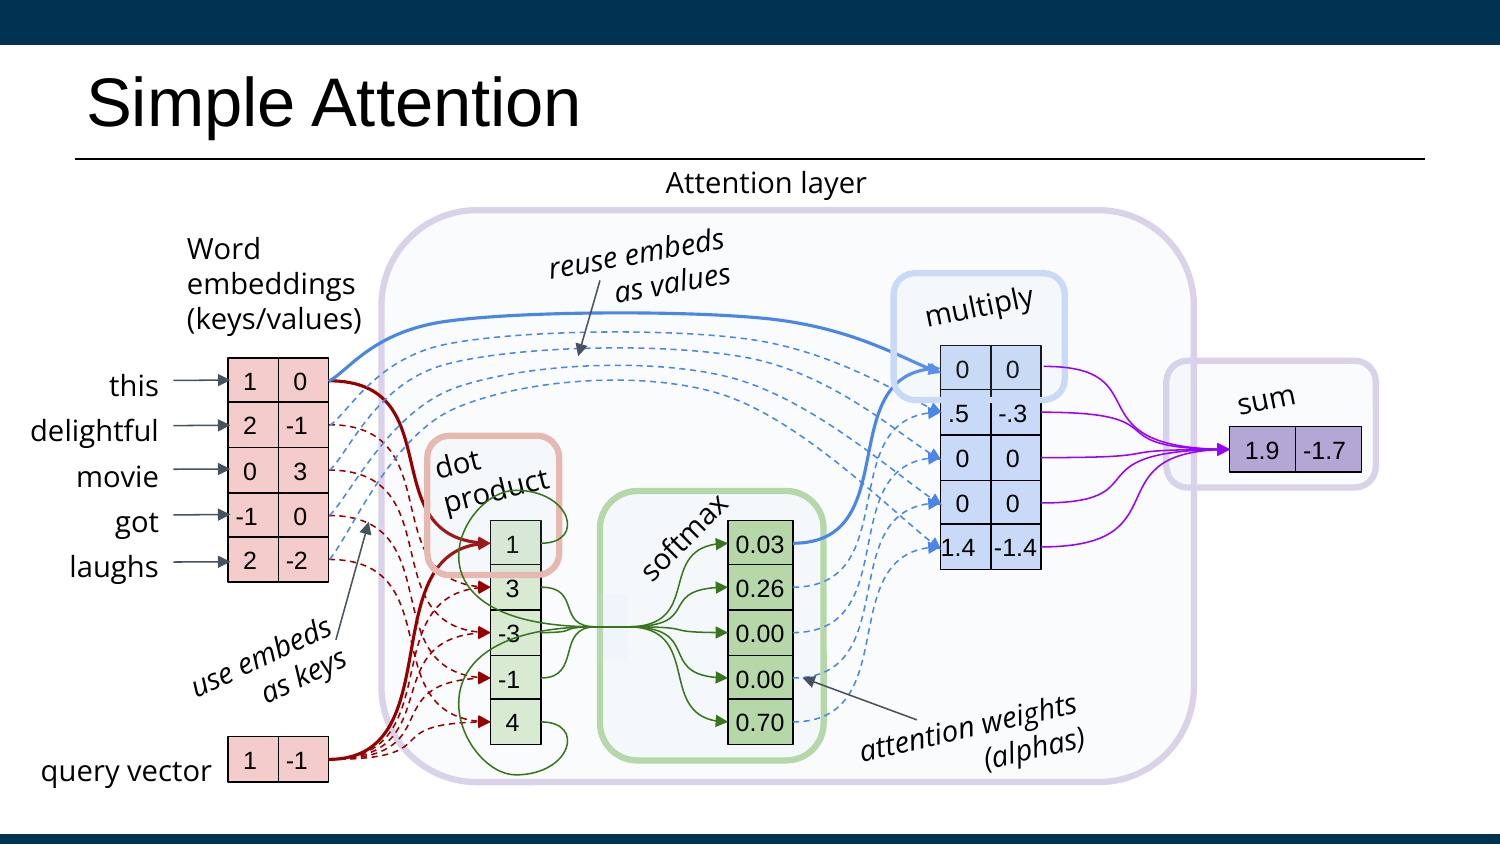

# Simple Attention
Attention layer

Word embeddings (keys/values)
reuse embeds as values
multiply

this
delightful
movie
got
laughs

0
0

1
0

sum

.5
-.3
2
-1
dot product
1.9
-1.7
0
0

0
3
0
0

-1
0
softmax
1
0.03
1.4
-1.4
2
-2
3
0.26

-3
0.00
use embeds as keys
0.00
-1
attention weights (alphas)
0.70
4
query vector
1
-1